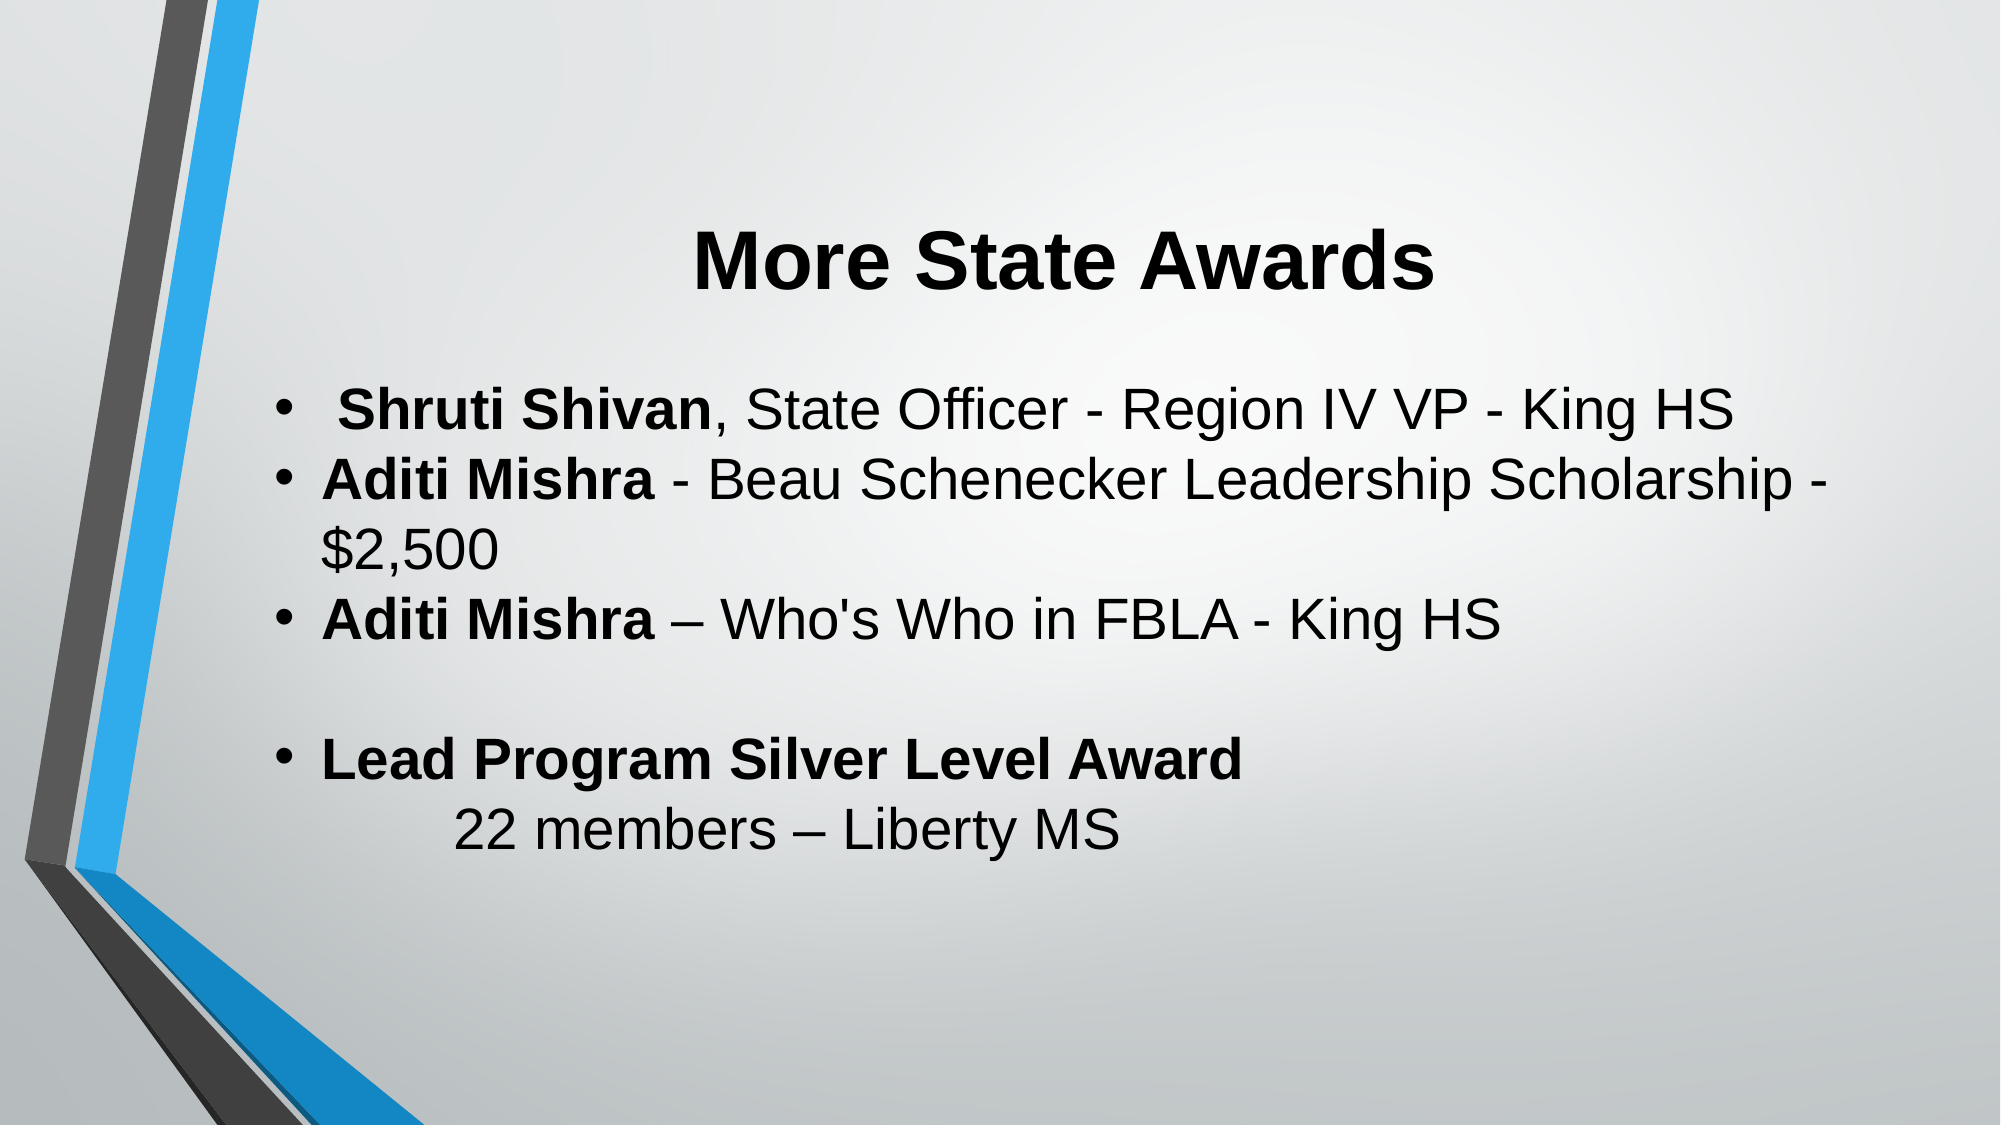

# More State Awards
 Shruti Shivan, State Officer - Region IV VP - King HS
Aditi Mishra - Beau Schenecker Leadership Scholarship - $2,500
Aditi Mishra – Who's Who in FBLA - King HS

Lead Program Silver Level Award
           22 members – Liberty MS